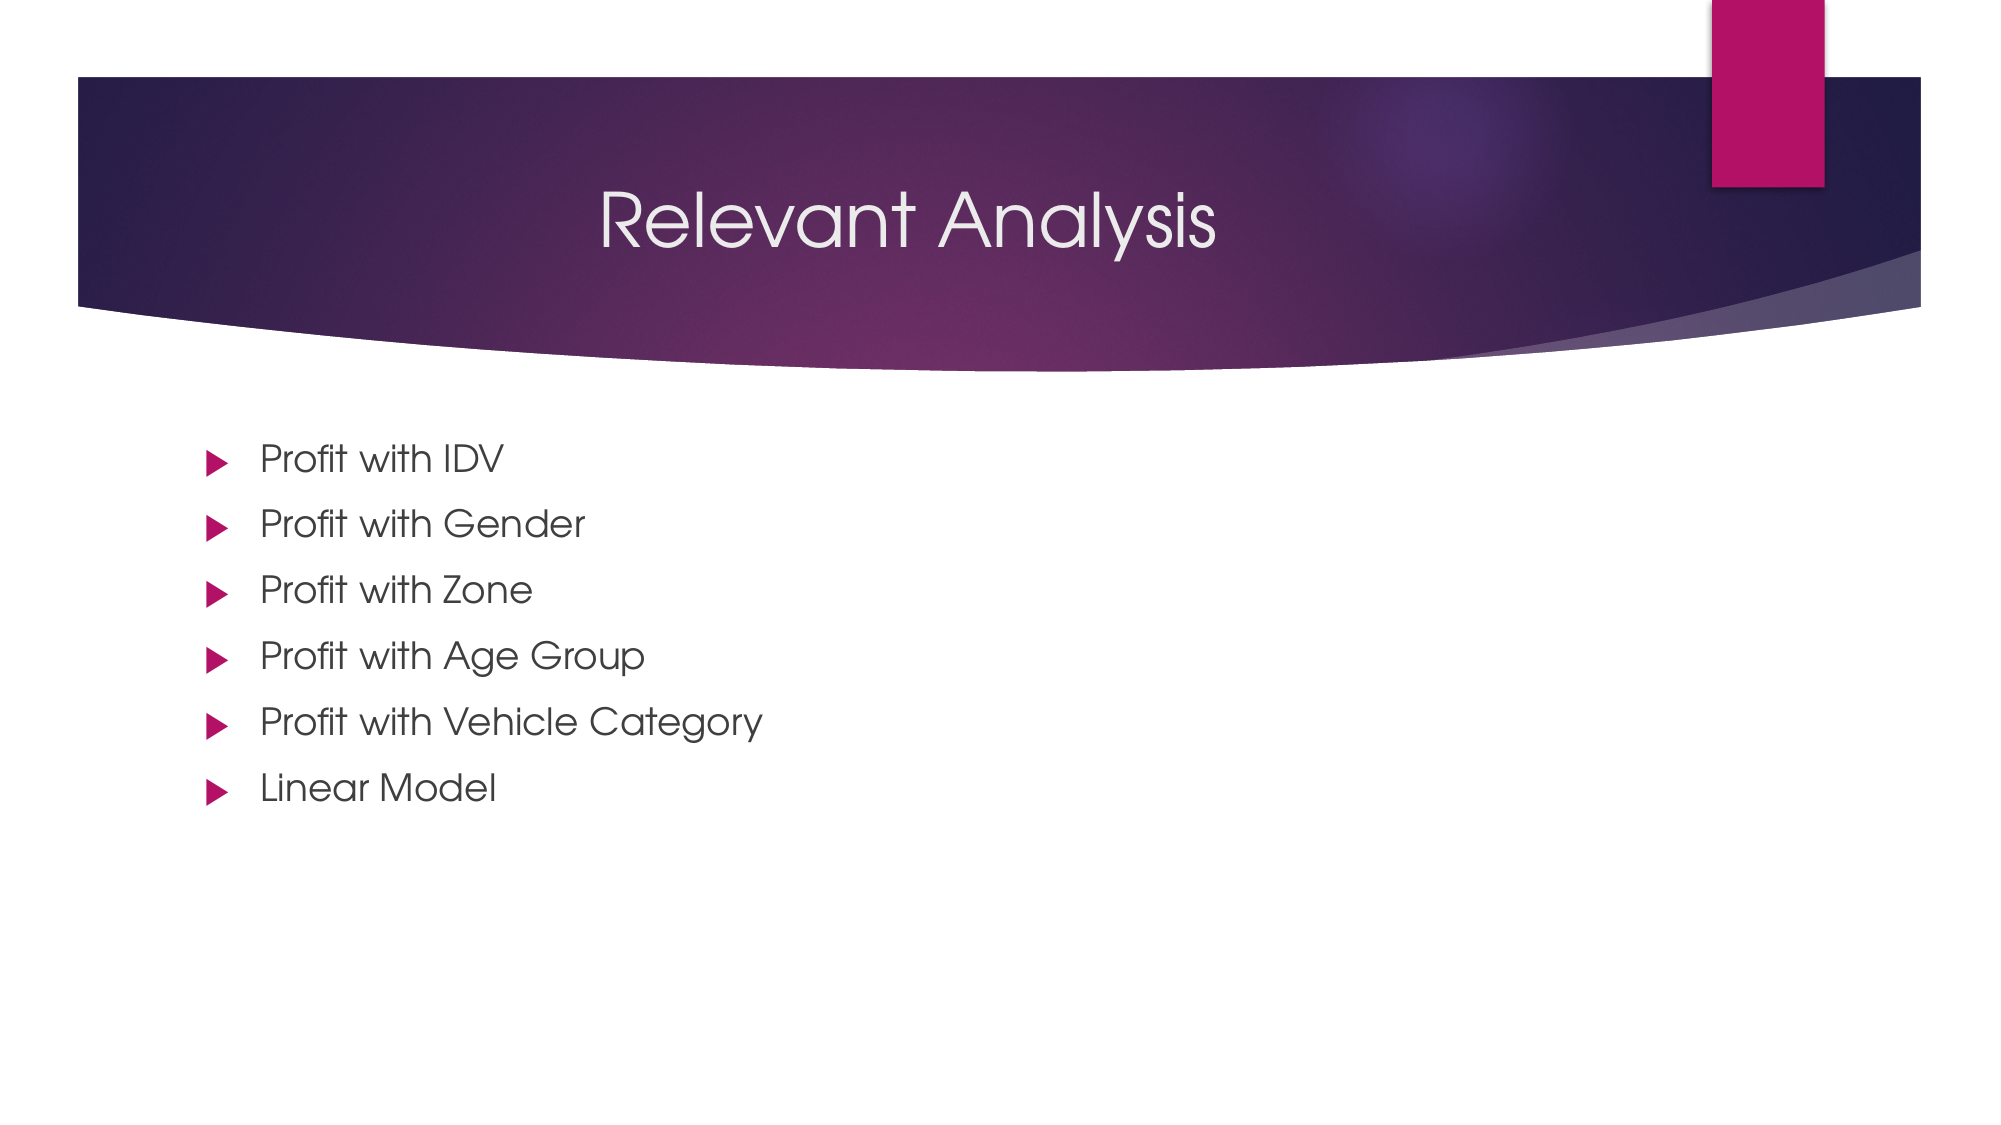

# Relevant Analysis
Profit with IDV
Profit with Gender
Profit with Zone
Profit with Age Group
Profit with Vehicle Category
Linear Model